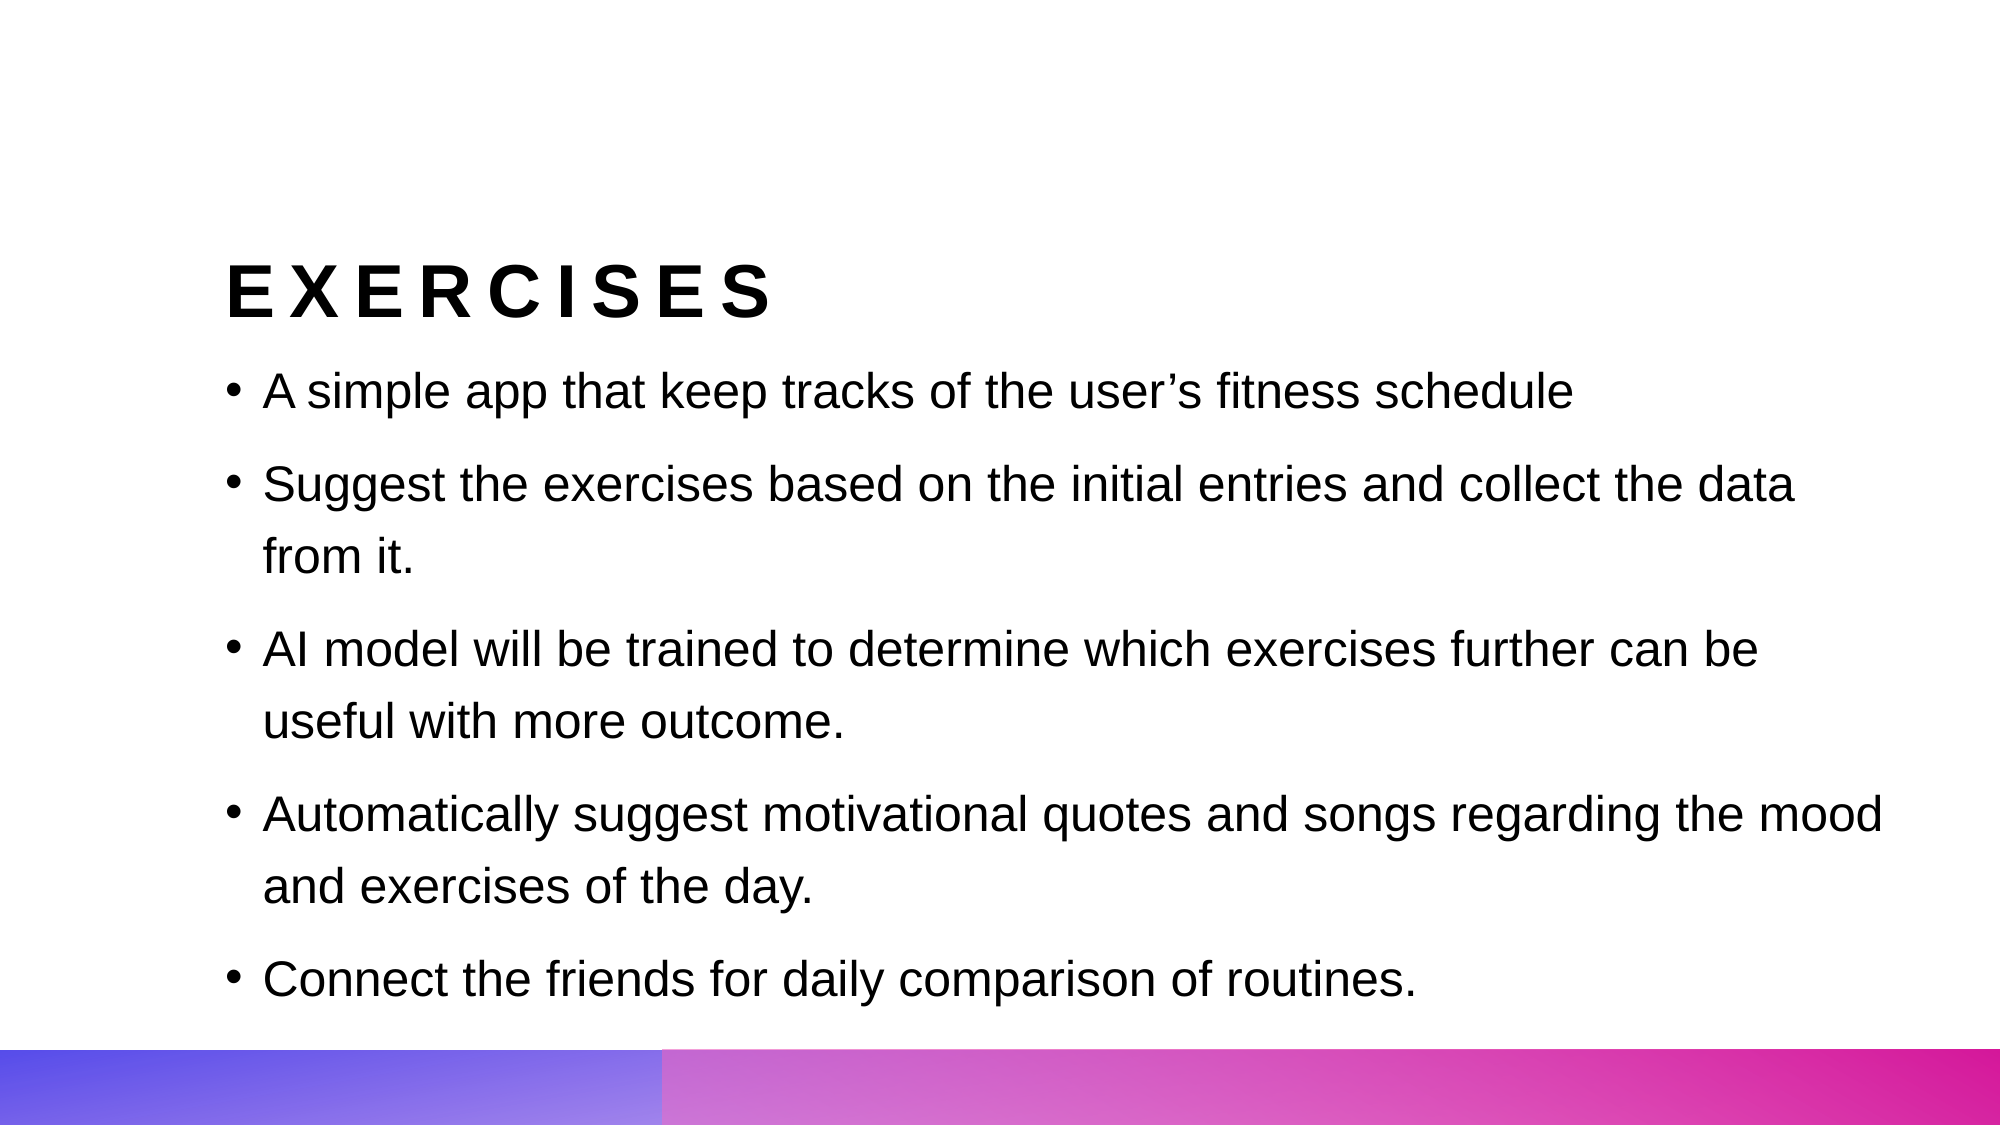

# Exercises
A simple app that keep tracks of the user’s fitness schedule
Suggest the exercises based on the initial entries and collect the data from it.
AI model will be trained to determine which exercises further can be useful with more outcome.
Automatically suggest motivational quotes and songs regarding the mood and exercises of the day.
Connect the friends for daily comparison of routines.